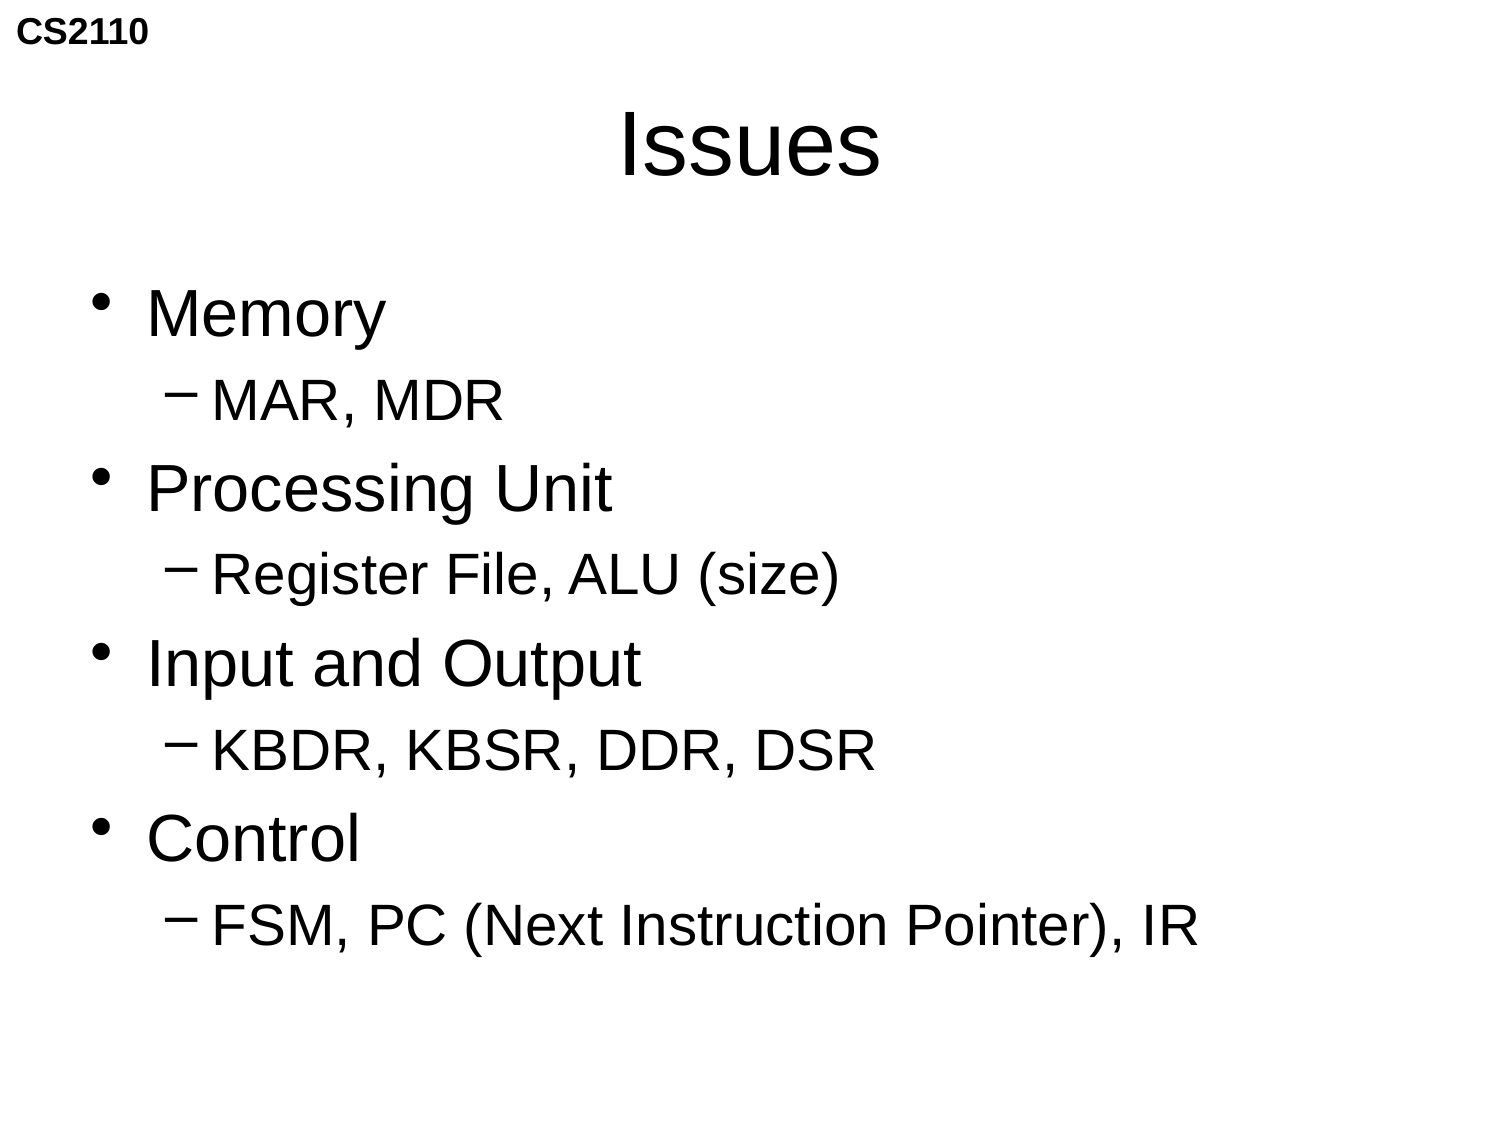

# Issues
Memory
MAR, MDR
Processing Unit
Register File, ALU (size)
Input and Output
KBDR, KBSR, DDR, DSR
Control
FSM, PC (Next Instruction Pointer), IR